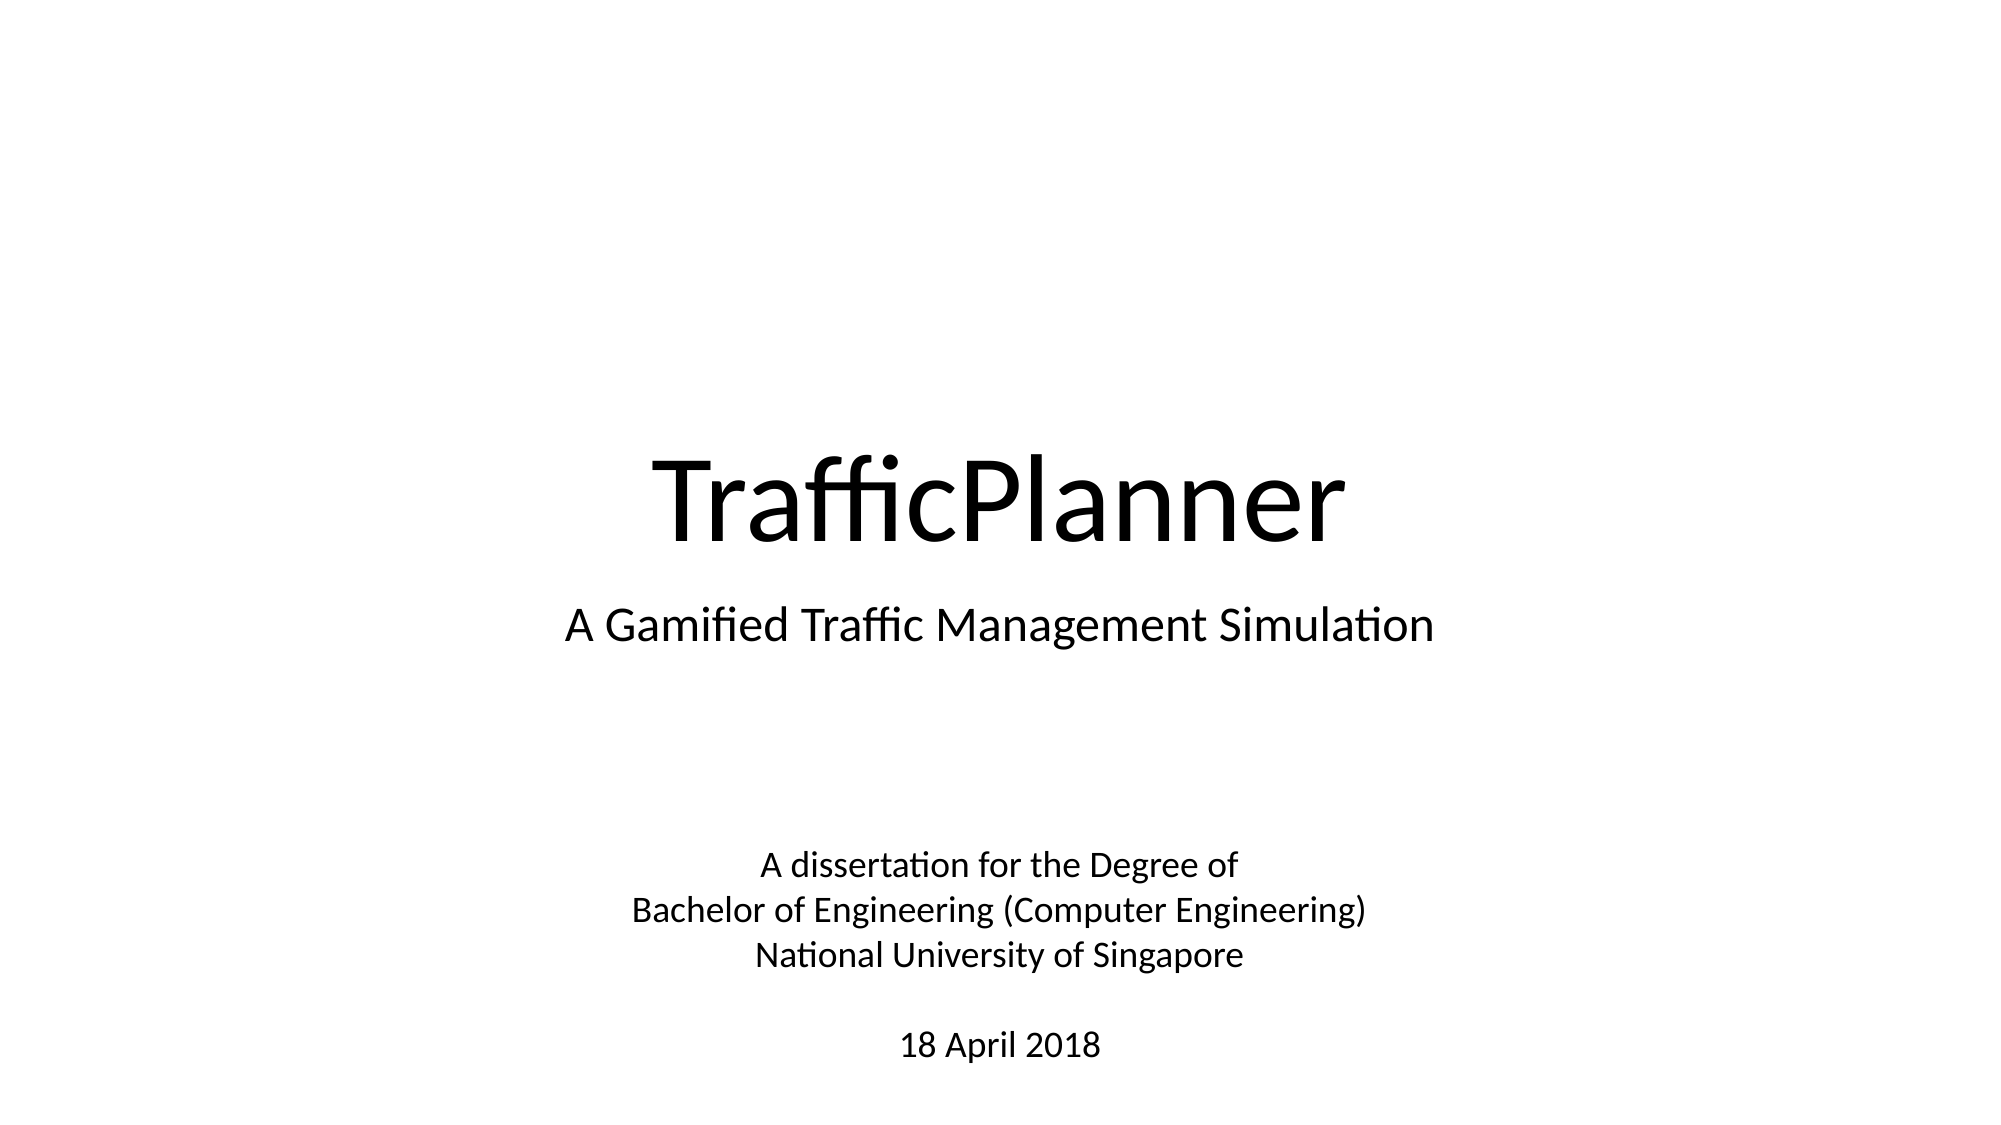

# TrafficPlanner
A Gamified Traffic Management Simulation
A dissertation for the Degree of
Bachelor of Engineering (Computer Engineering)
National University of Singapore

18 April 2018